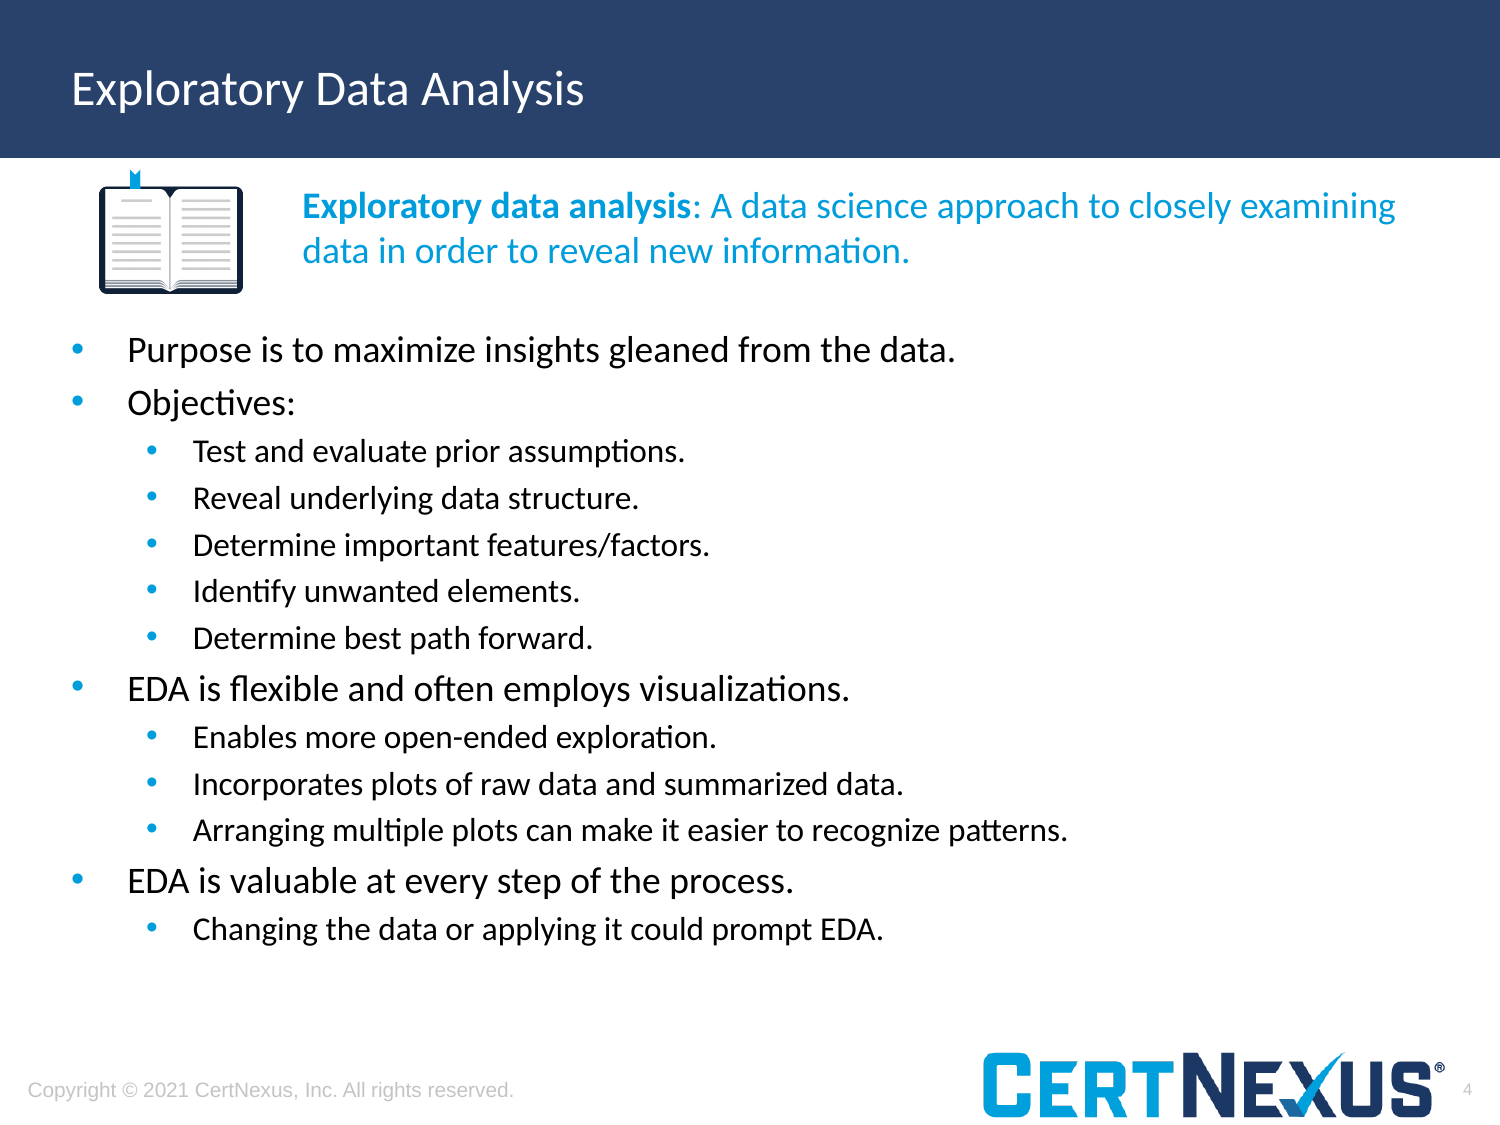

# Exploratory Data Analysis
Exploratory data analysis: A data science approach to closely examining data in order to reveal new information.
Purpose is to maximize insights gleaned from the data.
Objectives:
Test and evaluate prior assumptions.
Reveal underlying data structure.
Determine important features/factors.
Identify unwanted elements.
Determine best path forward.
EDA is flexible and often employs visualizations.
Enables more open-ended exploration.
Incorporates plots of raw data and summarized data.
Arranging multiple plots can make it easier to recognize patterns.
EDA is valuable at every step of the process.
Changing the data or applying it could prompt EDA.
4